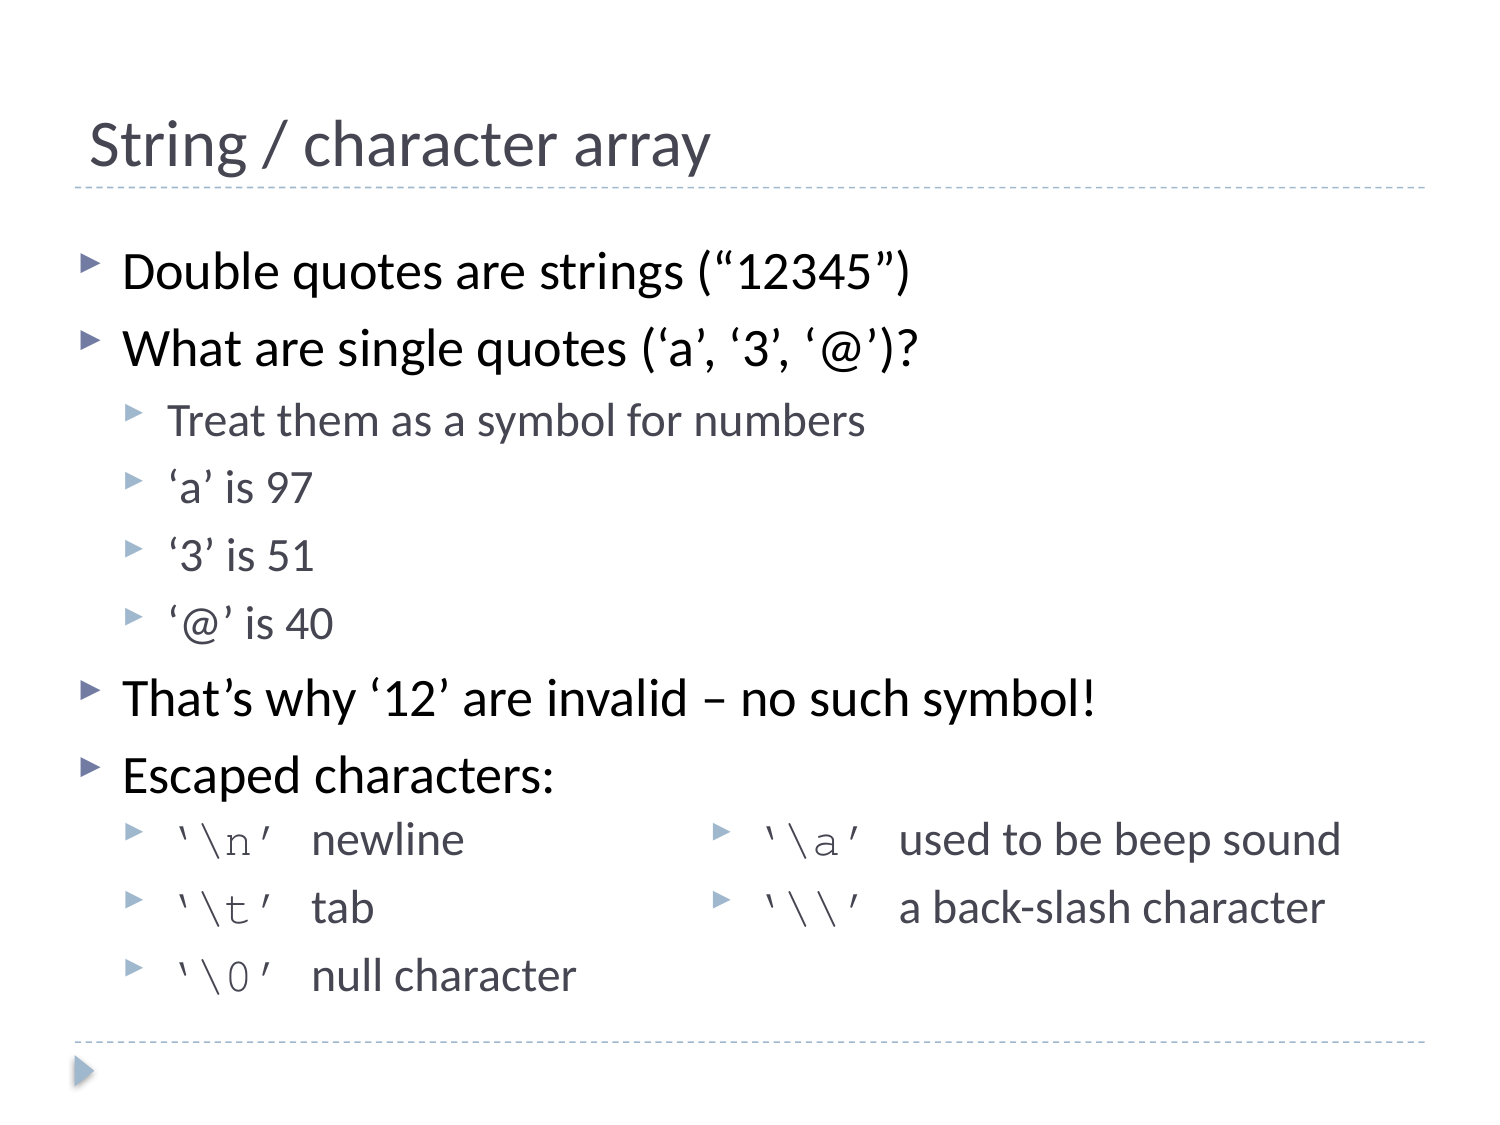

# String / character array
Double quotes are strings (“12345”)
What are single quotes (‘a’, ‘3’, ‘@’)?
Treat them as a symbol for numbers
‘a’ is 97
‘3’ is 51
‘@’ is 40
That’s why ‘12’ are invalid – no such symbol!
Escaped characters:
‘\a’ used to be beep sound
‘\\’ a back-slash character
‘\n’ newline
‘\t’ tab
‘\0’ null character